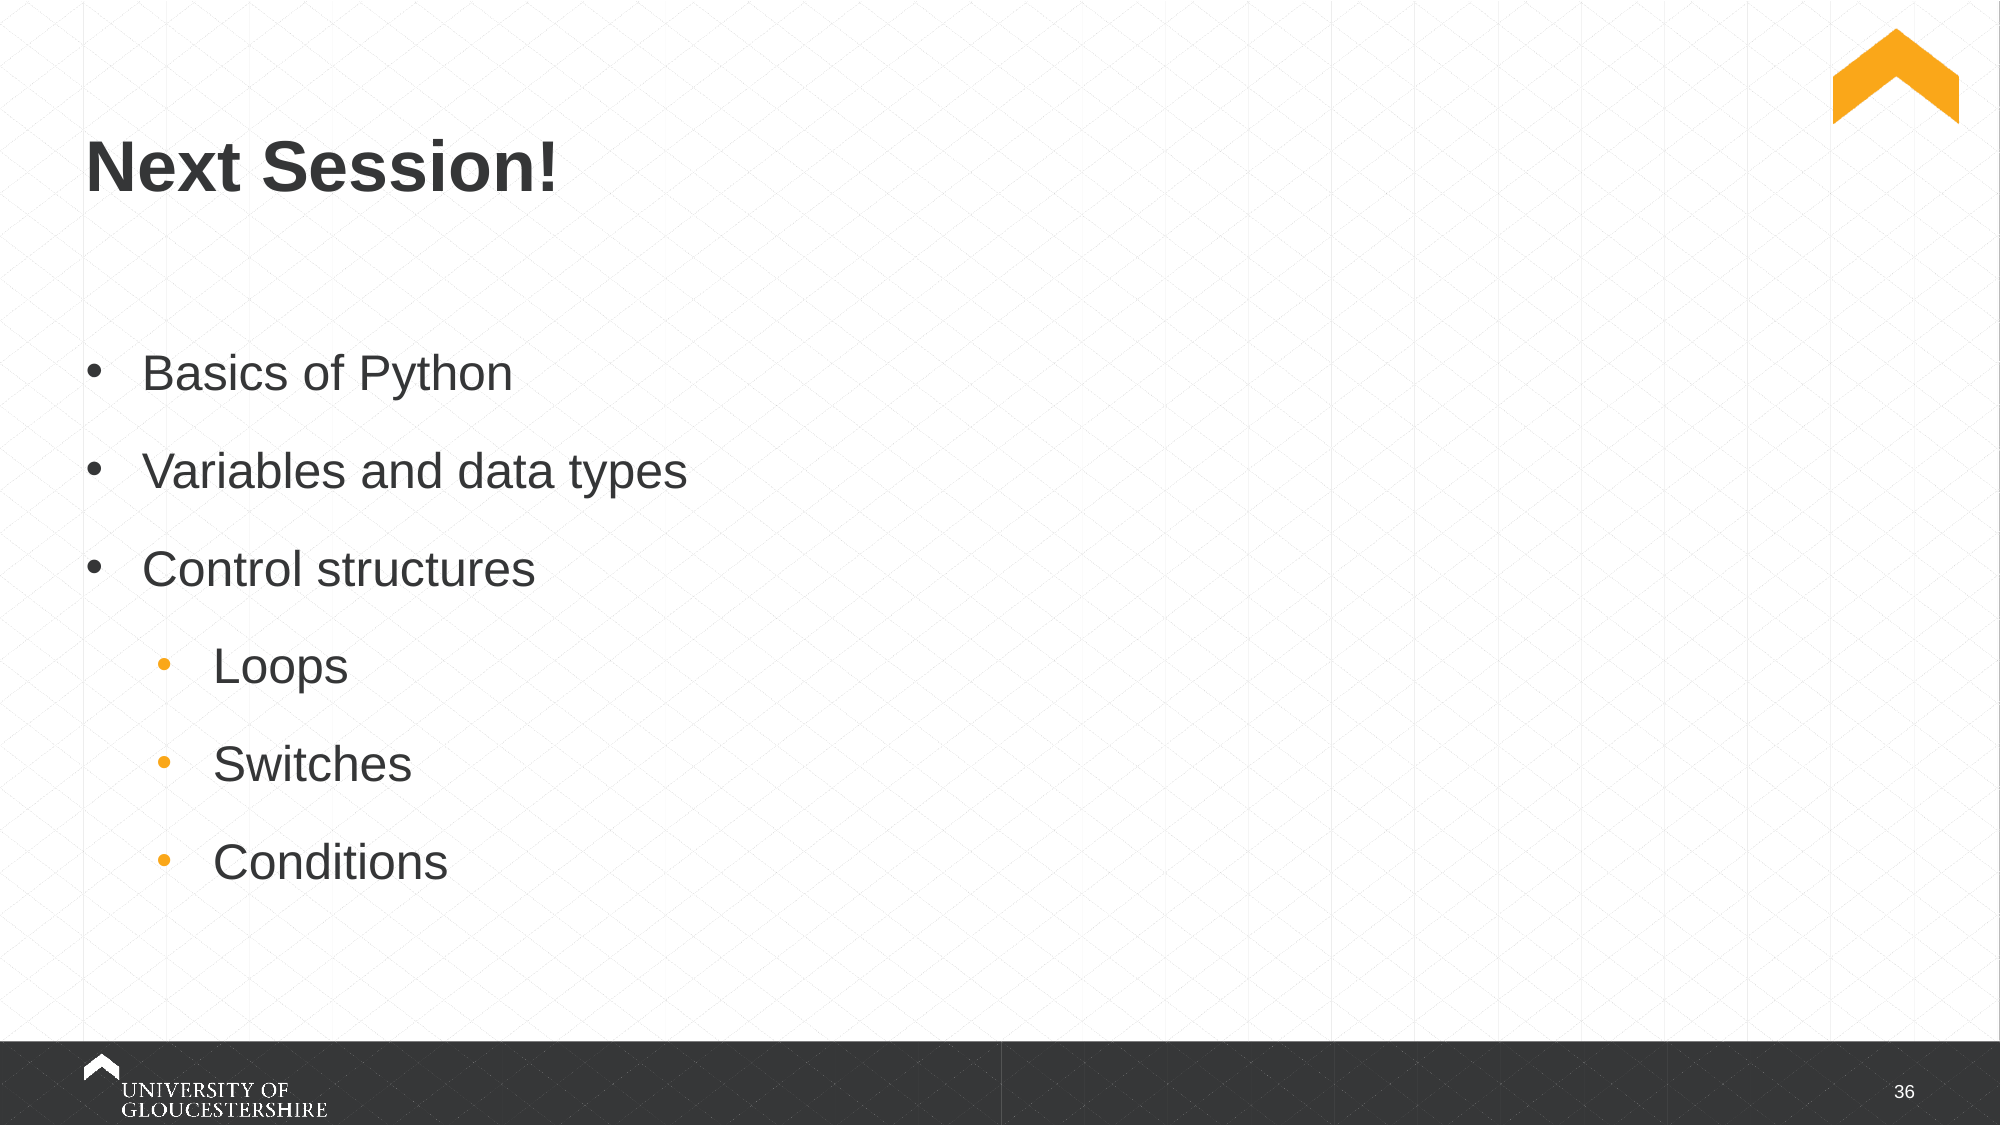

# Next Session!
Basics of Python
Variables and data types
Control structures
Loops
Switches
Conditions